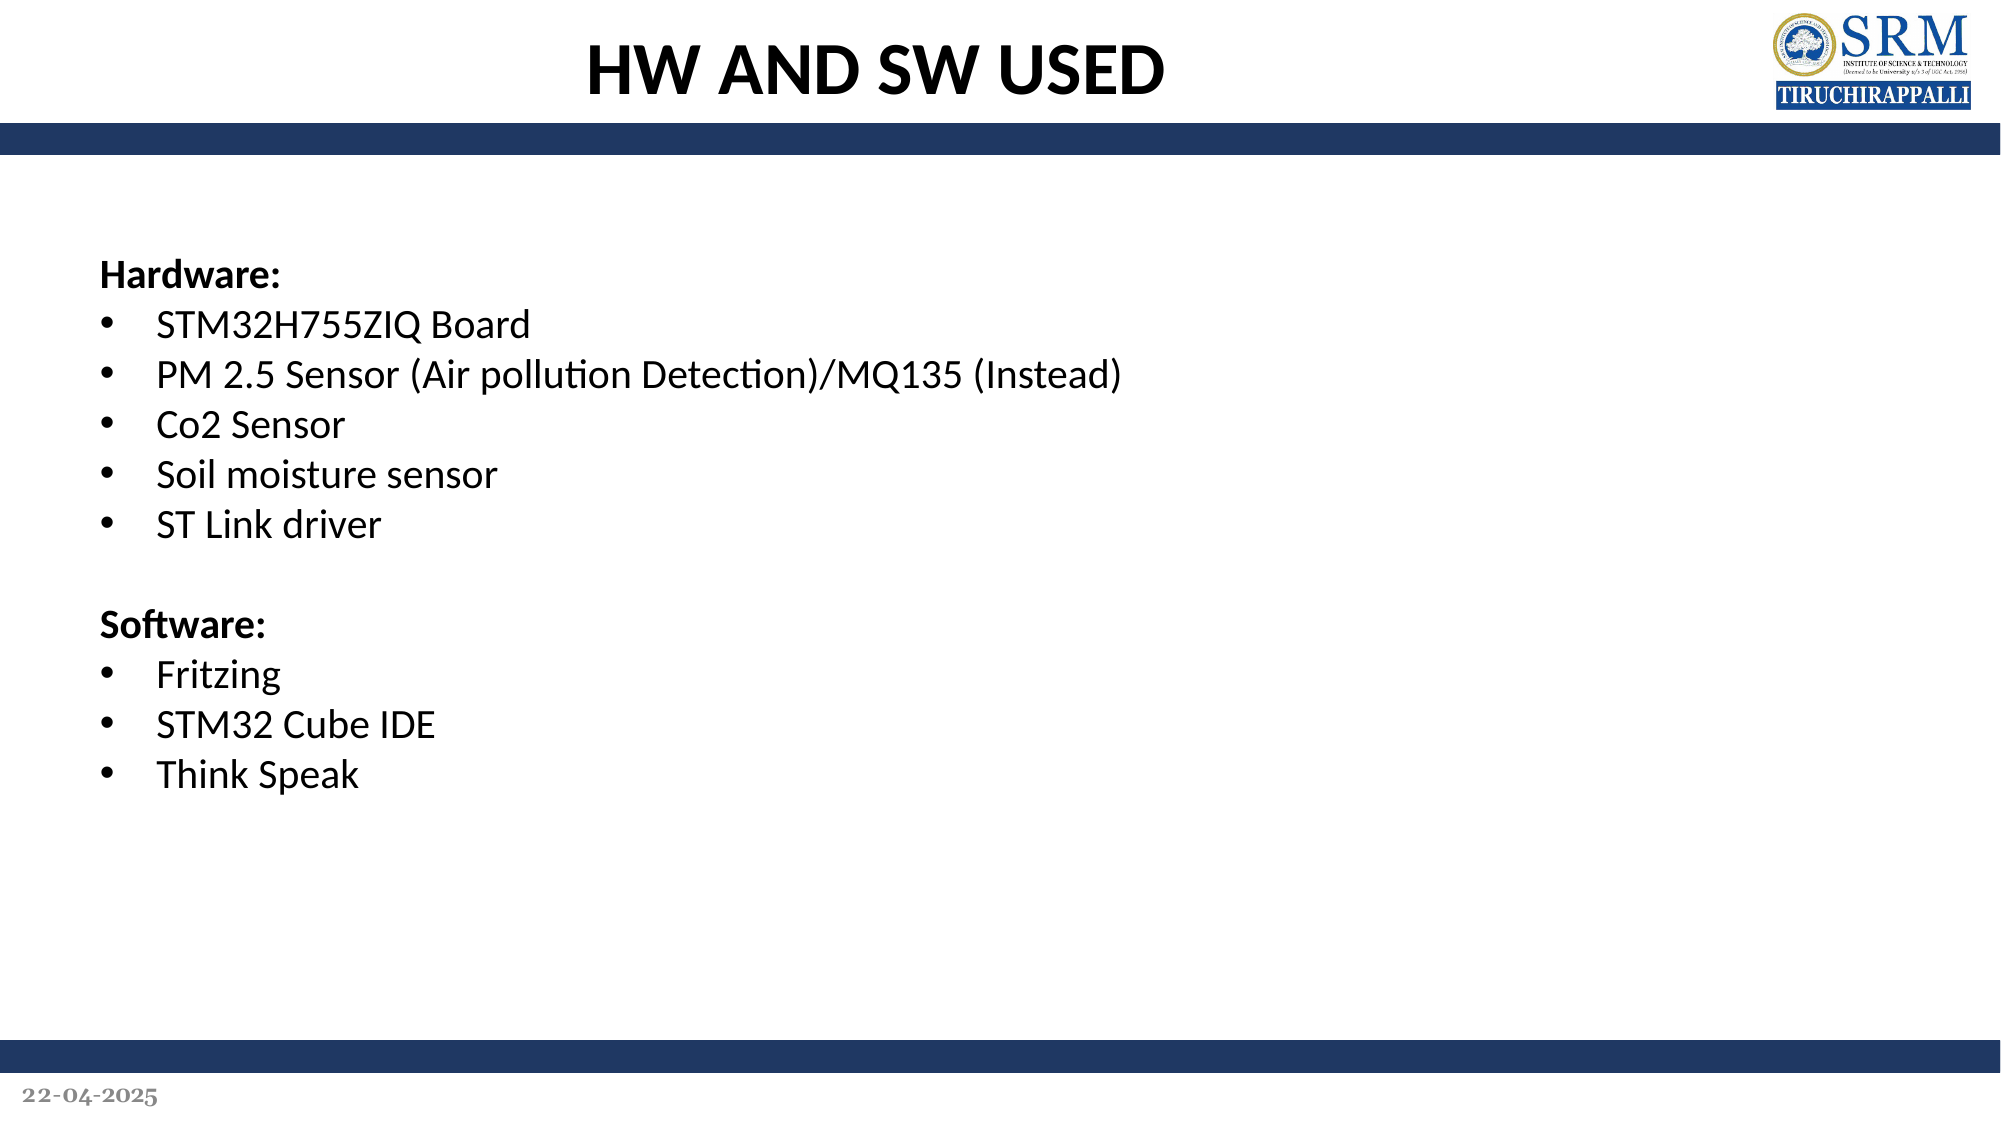

# HW AND SW USED
Hardware:
STM32H755ZIQ Board
PM 2.5 Sensor (Air pollution Detection)/MQ135 (Instead)
Co2 Sensor
Soil moisture sensor
ST Link driver

Software:
Fritzing
STM32 Cube IDE
Think Speak
22-04-2025